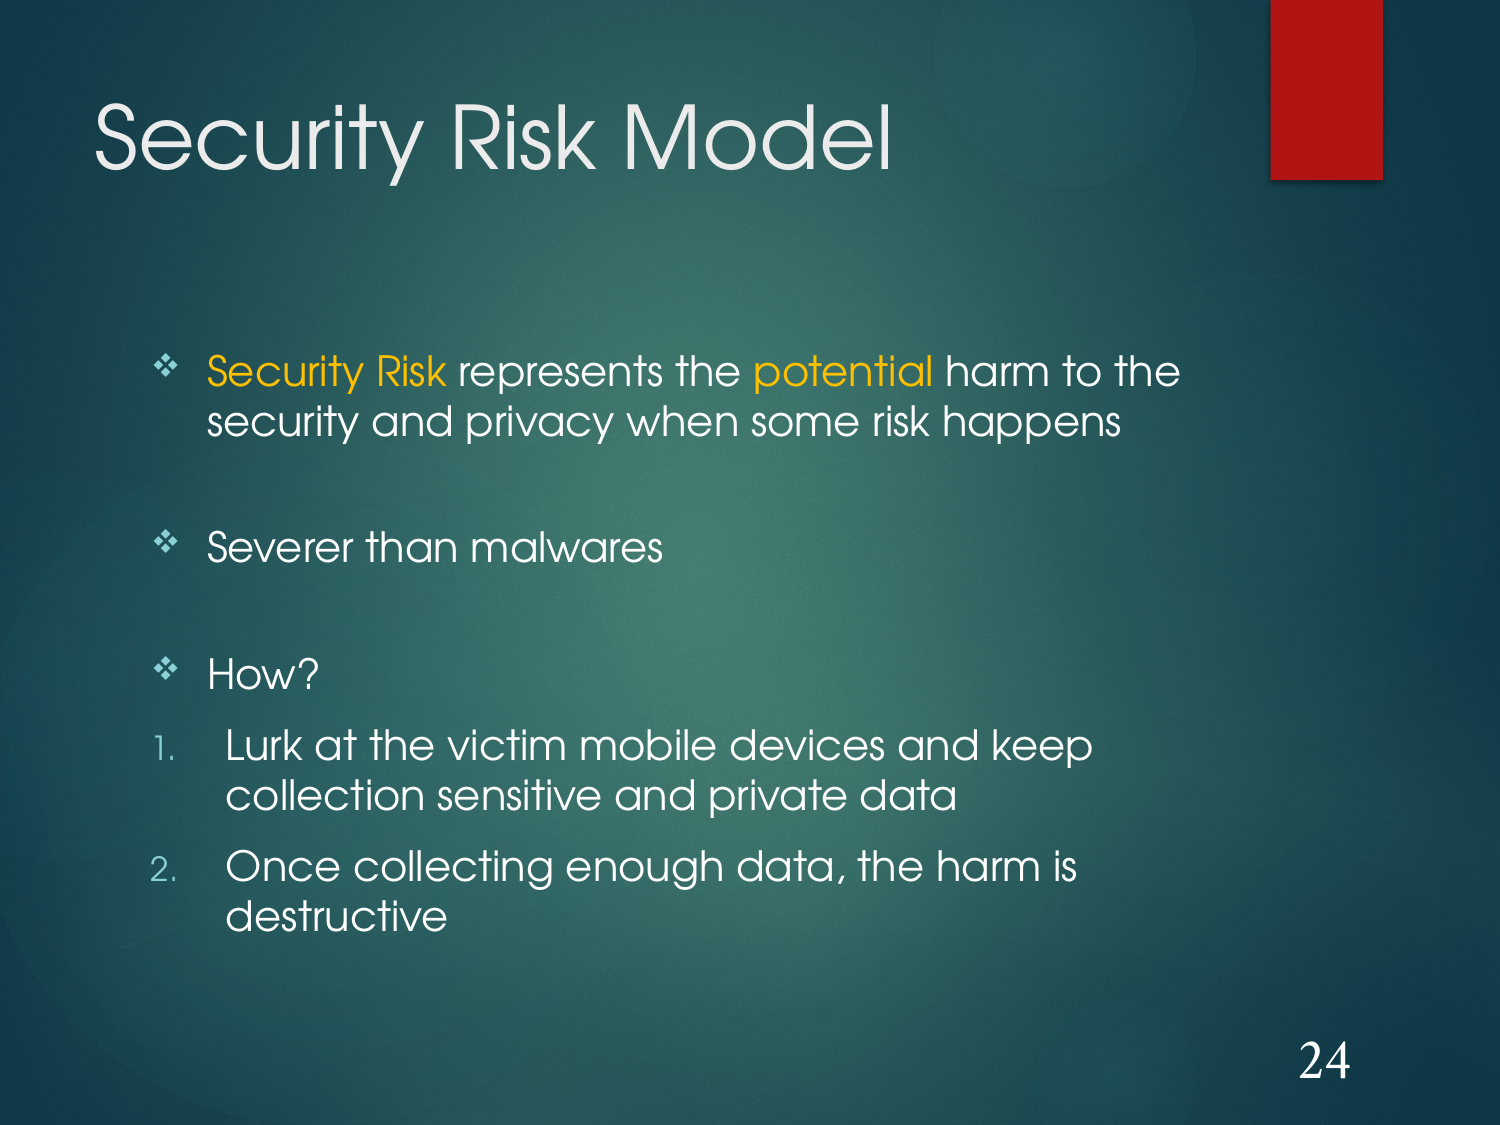

# Security Risk Model
Security Risk represents the potential harm to the security and privacy when some risk happens

Severer than malwares

How?
Lurk at the victim mobile devices and keep collection sensitive and private data
Once collecting enough data, the harm is destructive

24